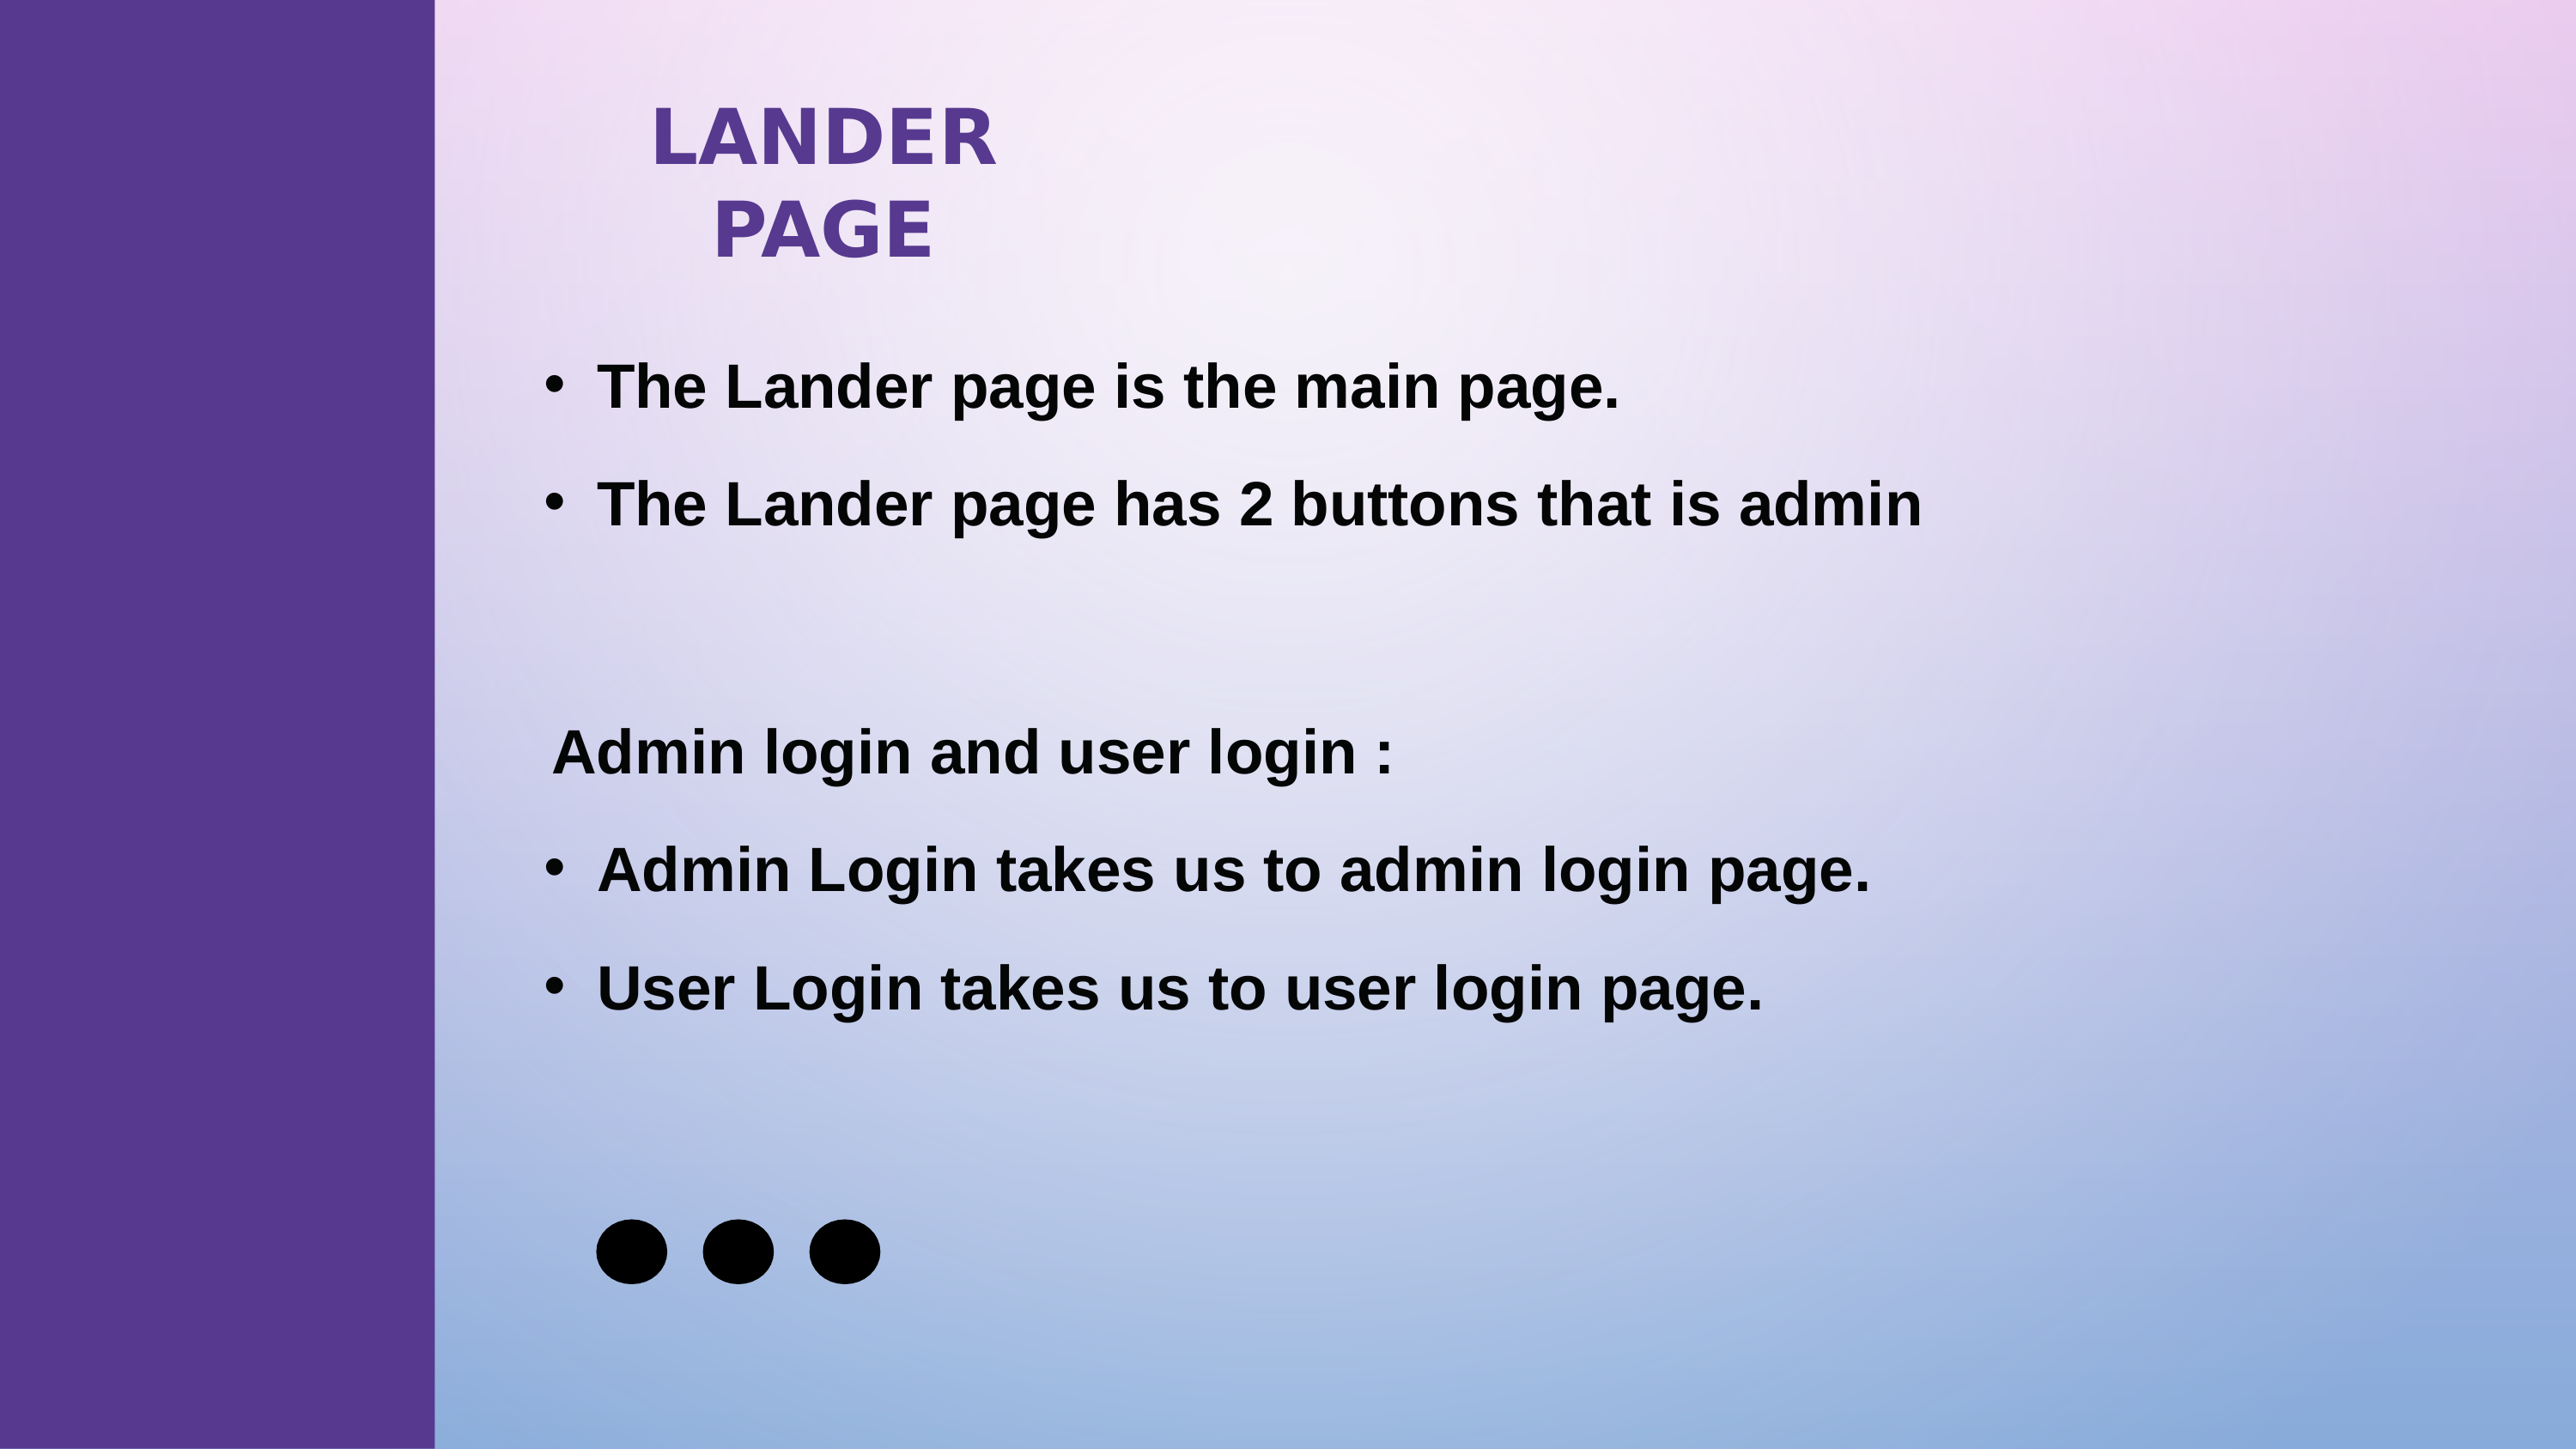

# LANDER PAGE
The Lander page is the main page.
The Lander page has 2 buttons that is admin

Admin login and user login :
Admin Login takes us to admin login page.
User Login takes us to user login page.